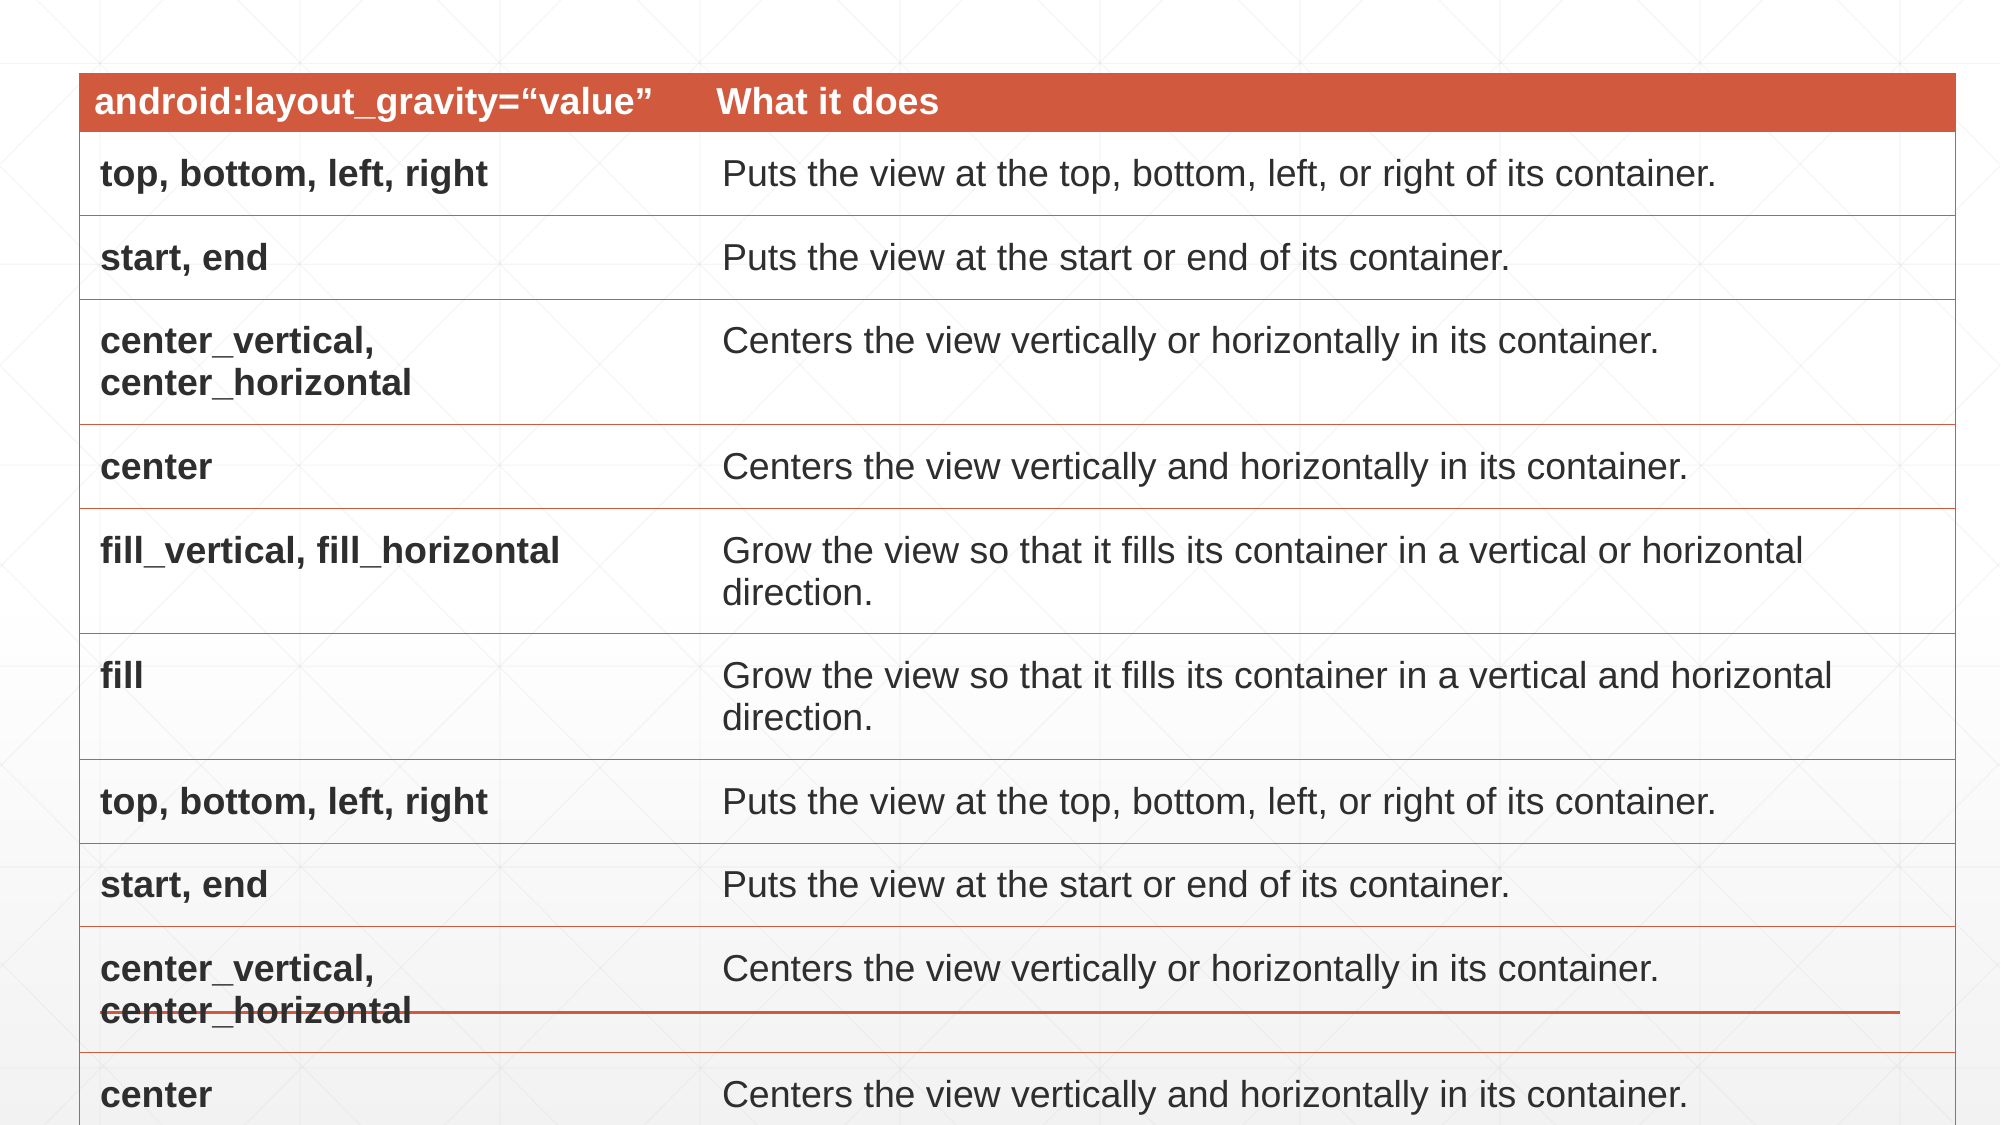

| android:layout\_gravity=“value” | What it does |
| --- | --- |
| top, bottom, left, right | Puts the view at the top, bottom, left, or right of its container. |
| start, end | Puts the view at the start or end of its container. |
| center\_vertical, center\_horizontal | Centers the view vertically or horizontally in its container. |
| center | Centers the view vertically and horizontally in its container. |
| fill\_vertical, fill\_horizontal | Grow the view so that it fills its container in a vertical or horizontal direction. |
| fill | Grow the view so that it fills its container in a vertical and horizontal direction. |
| top, bottom, left, right | Puts the view at the top, bottom, left, or right of its container. |
| start, end | Puts the view at the start or end of its container. |
| center\_vertical, center\_horizontal | Centers the view vertically or horizontally in its container. |
| center | Centers the view vertically and horizontally in its container. |